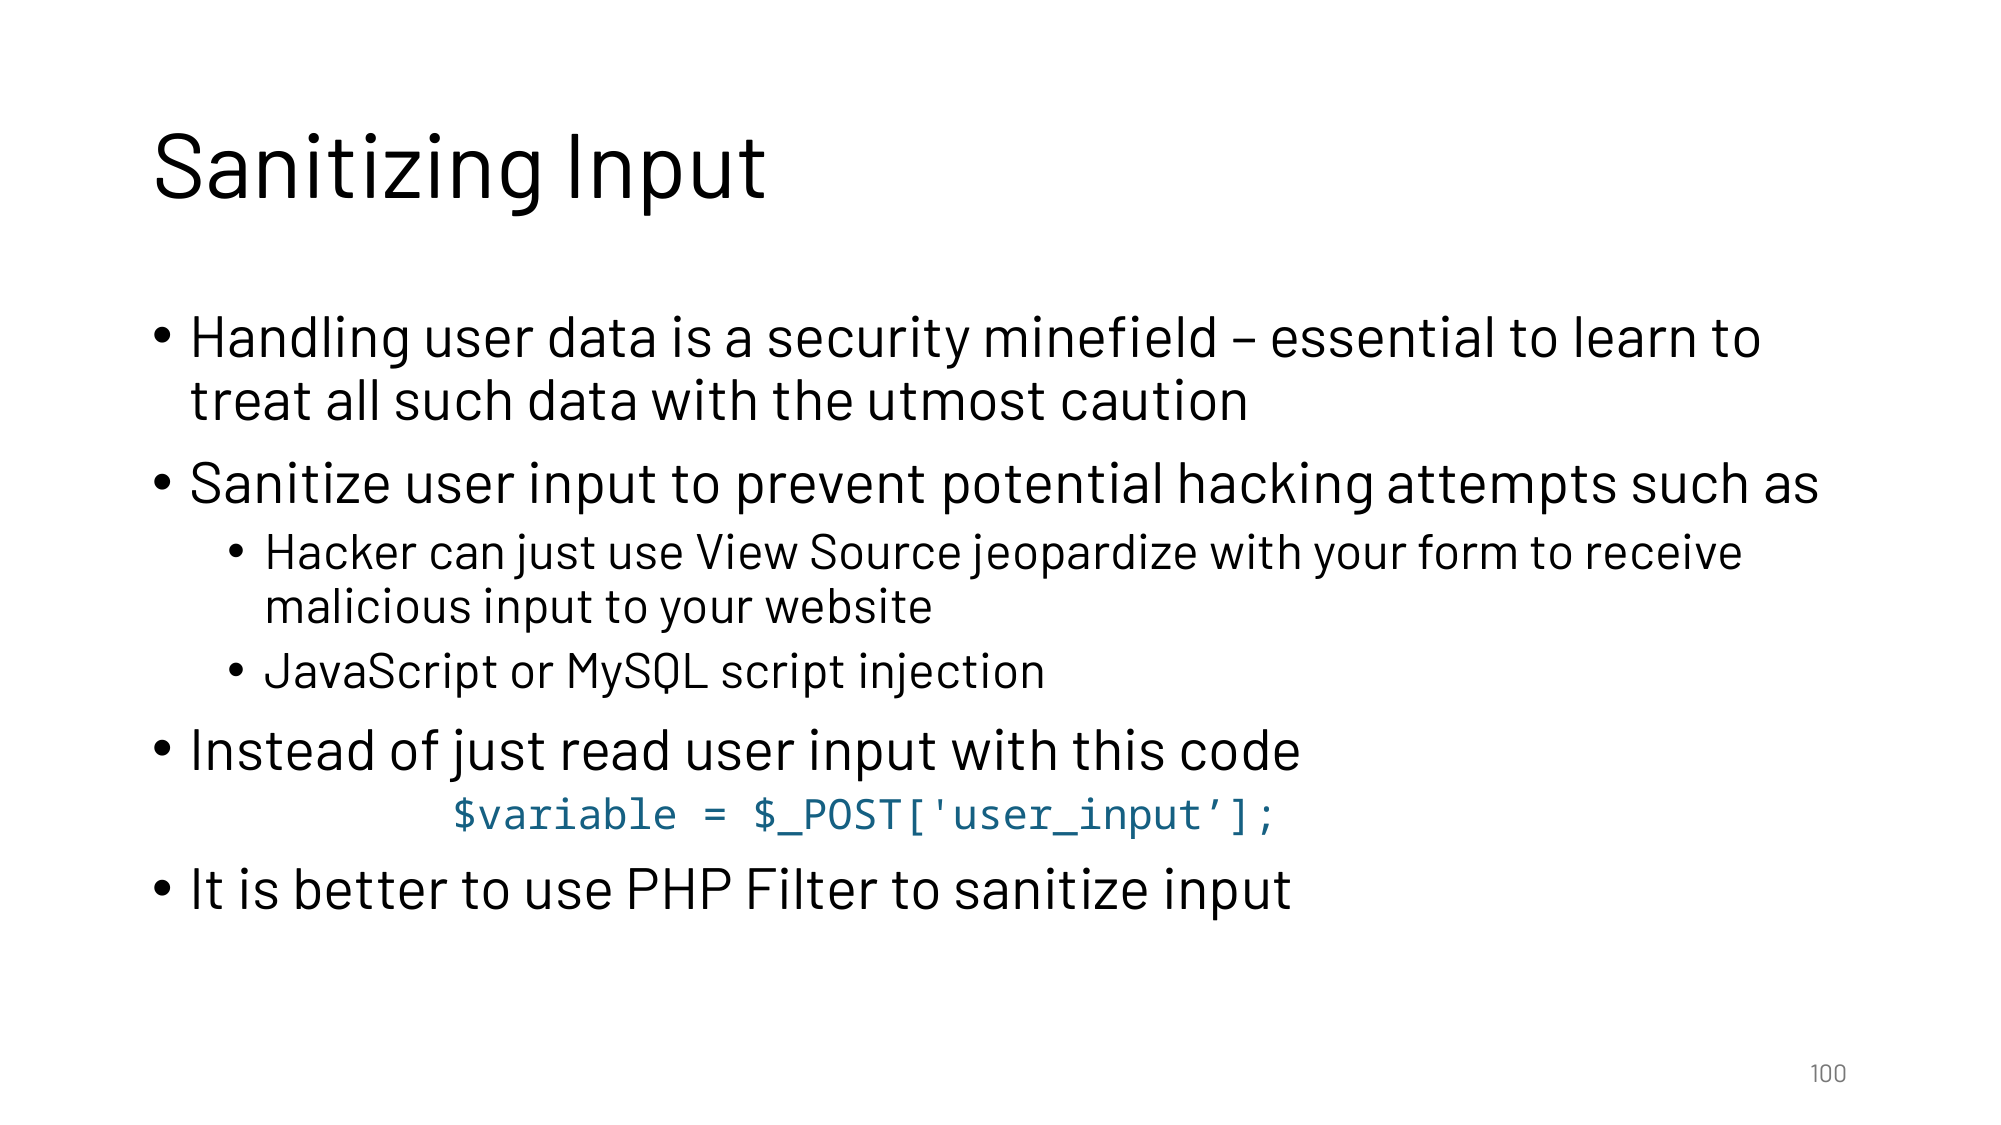

# Sanitizing Input
Handling user data is a security minefield – essential to learn to treat all such data with the utmost caution
Sanitize user input to prevent potential hacking attempts such as
Hacker can just use View Source jeopardize with your form to receive malicious input to your website
JavaScript or MySQL script injection
Instead of just read user input with this code
	$variable = $_POST['user_input’];
It is better to use PHP Filter to sanitize input
100